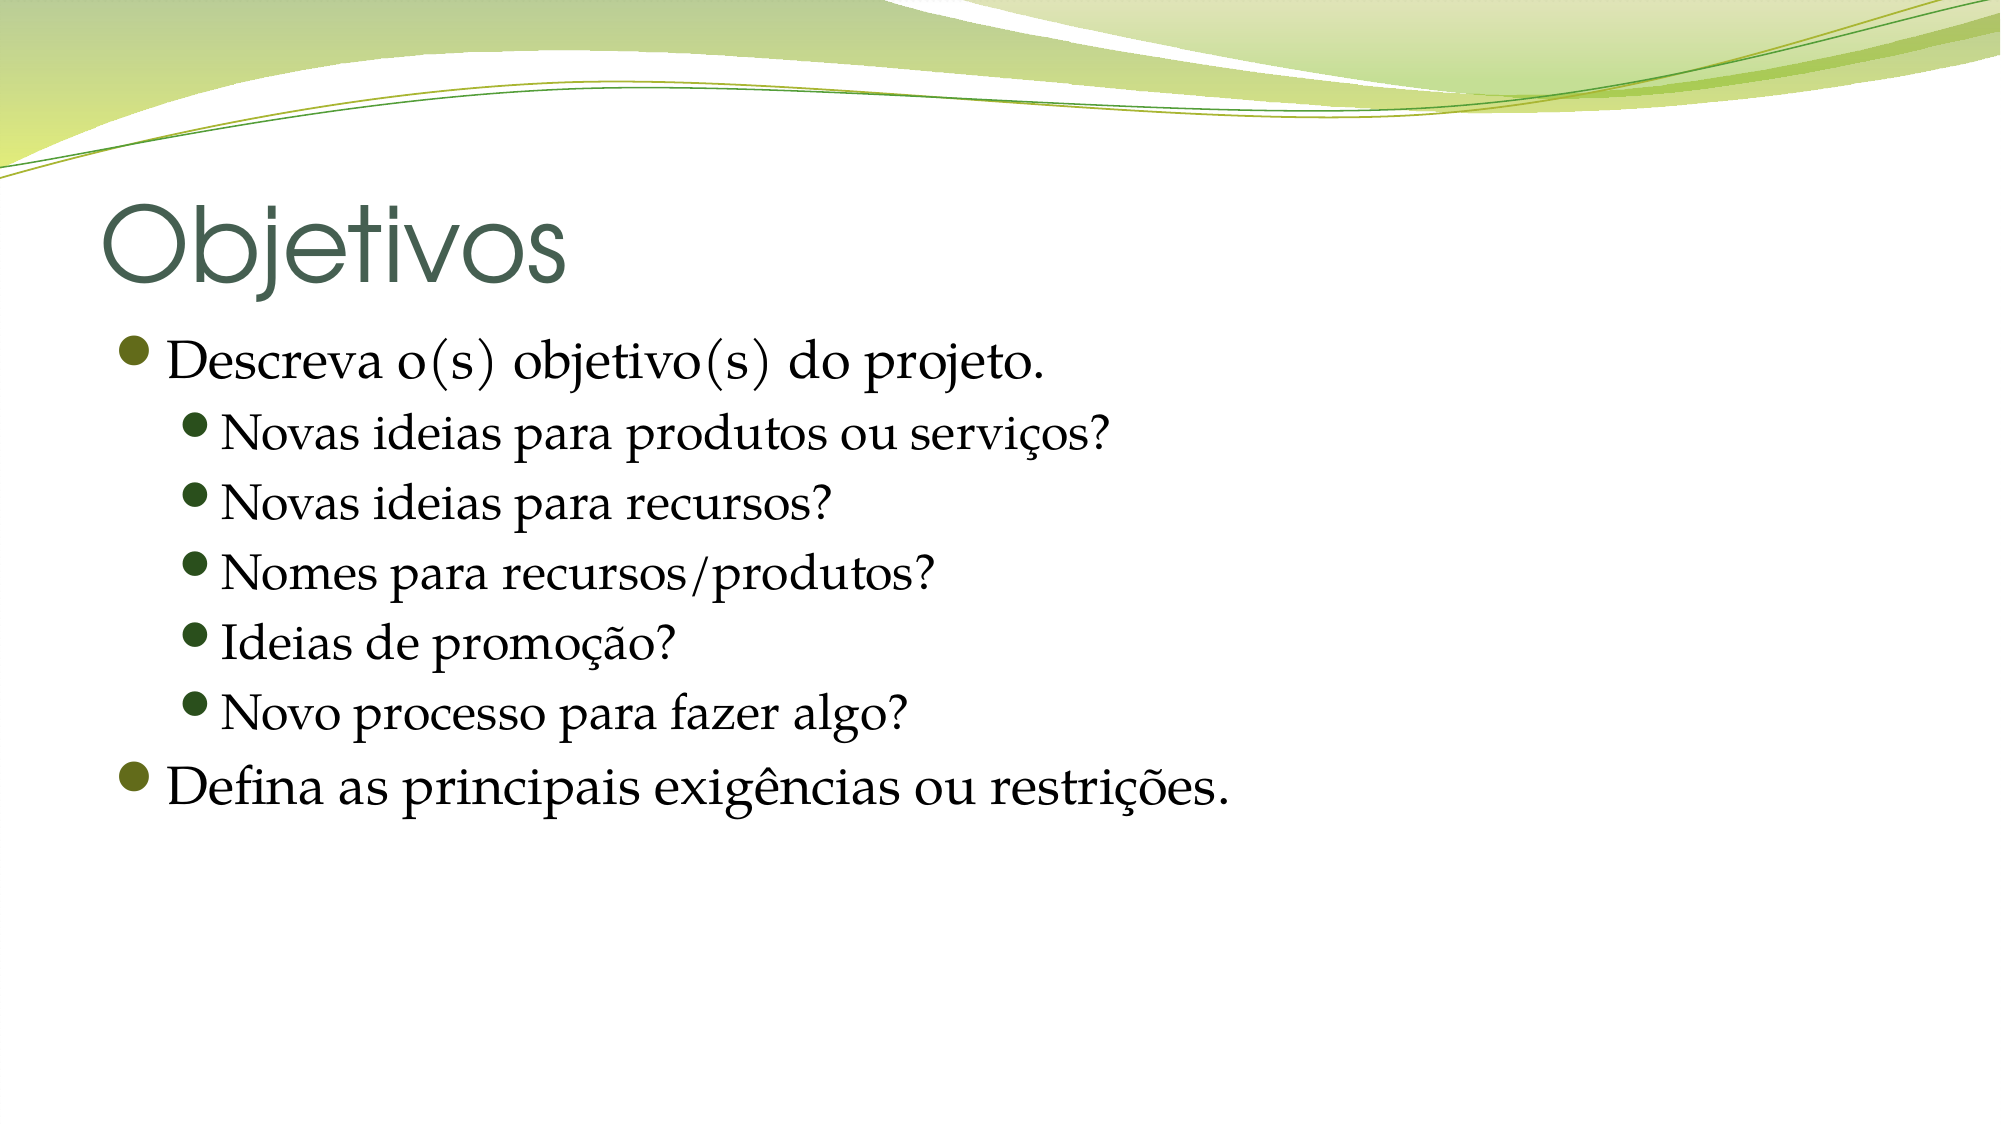

# Objetivos
Descreva o(s) objetivo(s) do projeto.
Novas ideias para produtos ou serviços?
Novas ideias para recursos?
Nomes para recursos/produtos?
Ideias de promoção?
Novo processo para fazer algo?
Defina as principais exigências ou restrições.